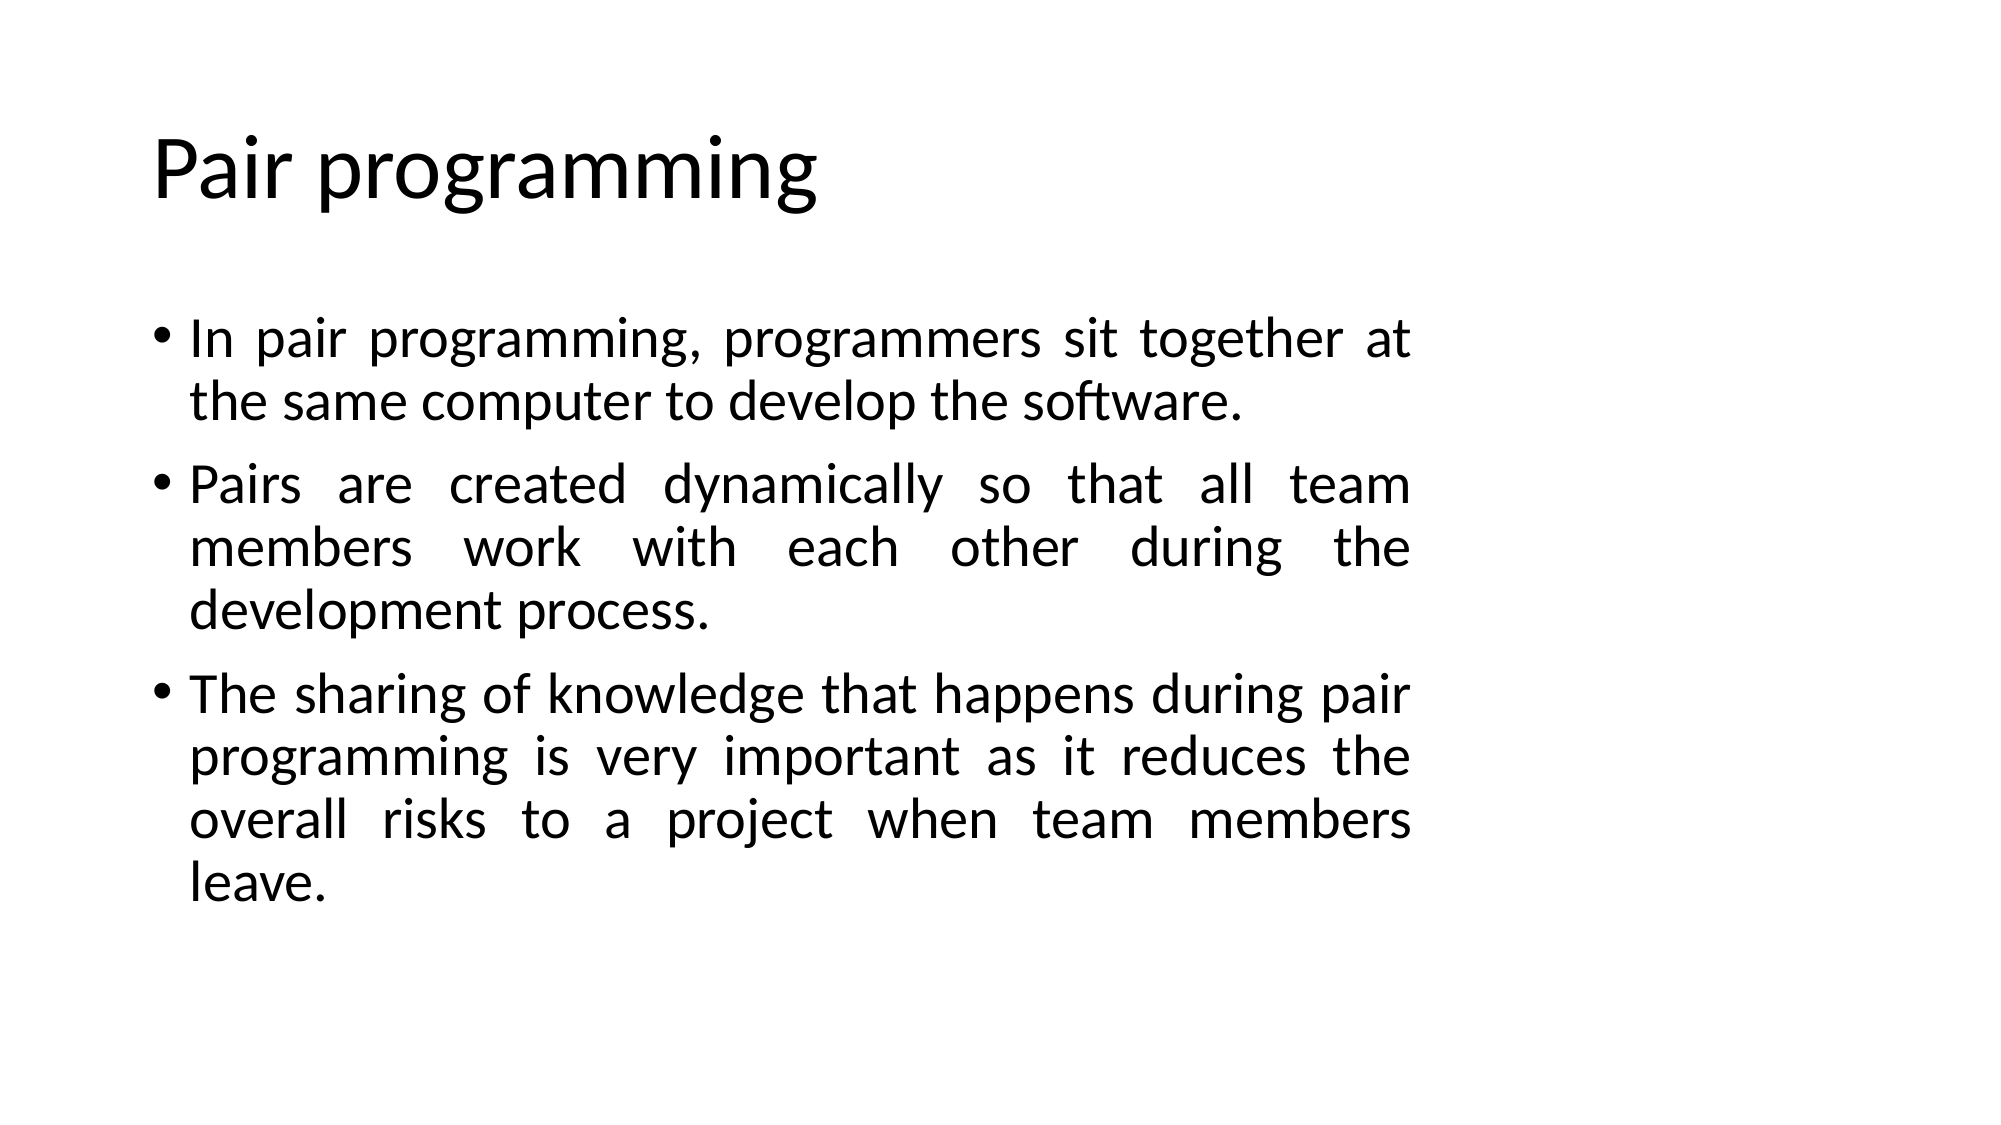

# Pair programming
In pair programming, programmers sit together at the same computer to develop the software.
Pairs are created dynamically so that all team members work with each other during the development process.
The sharing of knowledge that happens during pair programming is very important as it reduces the overall risks to a project when team members leave.